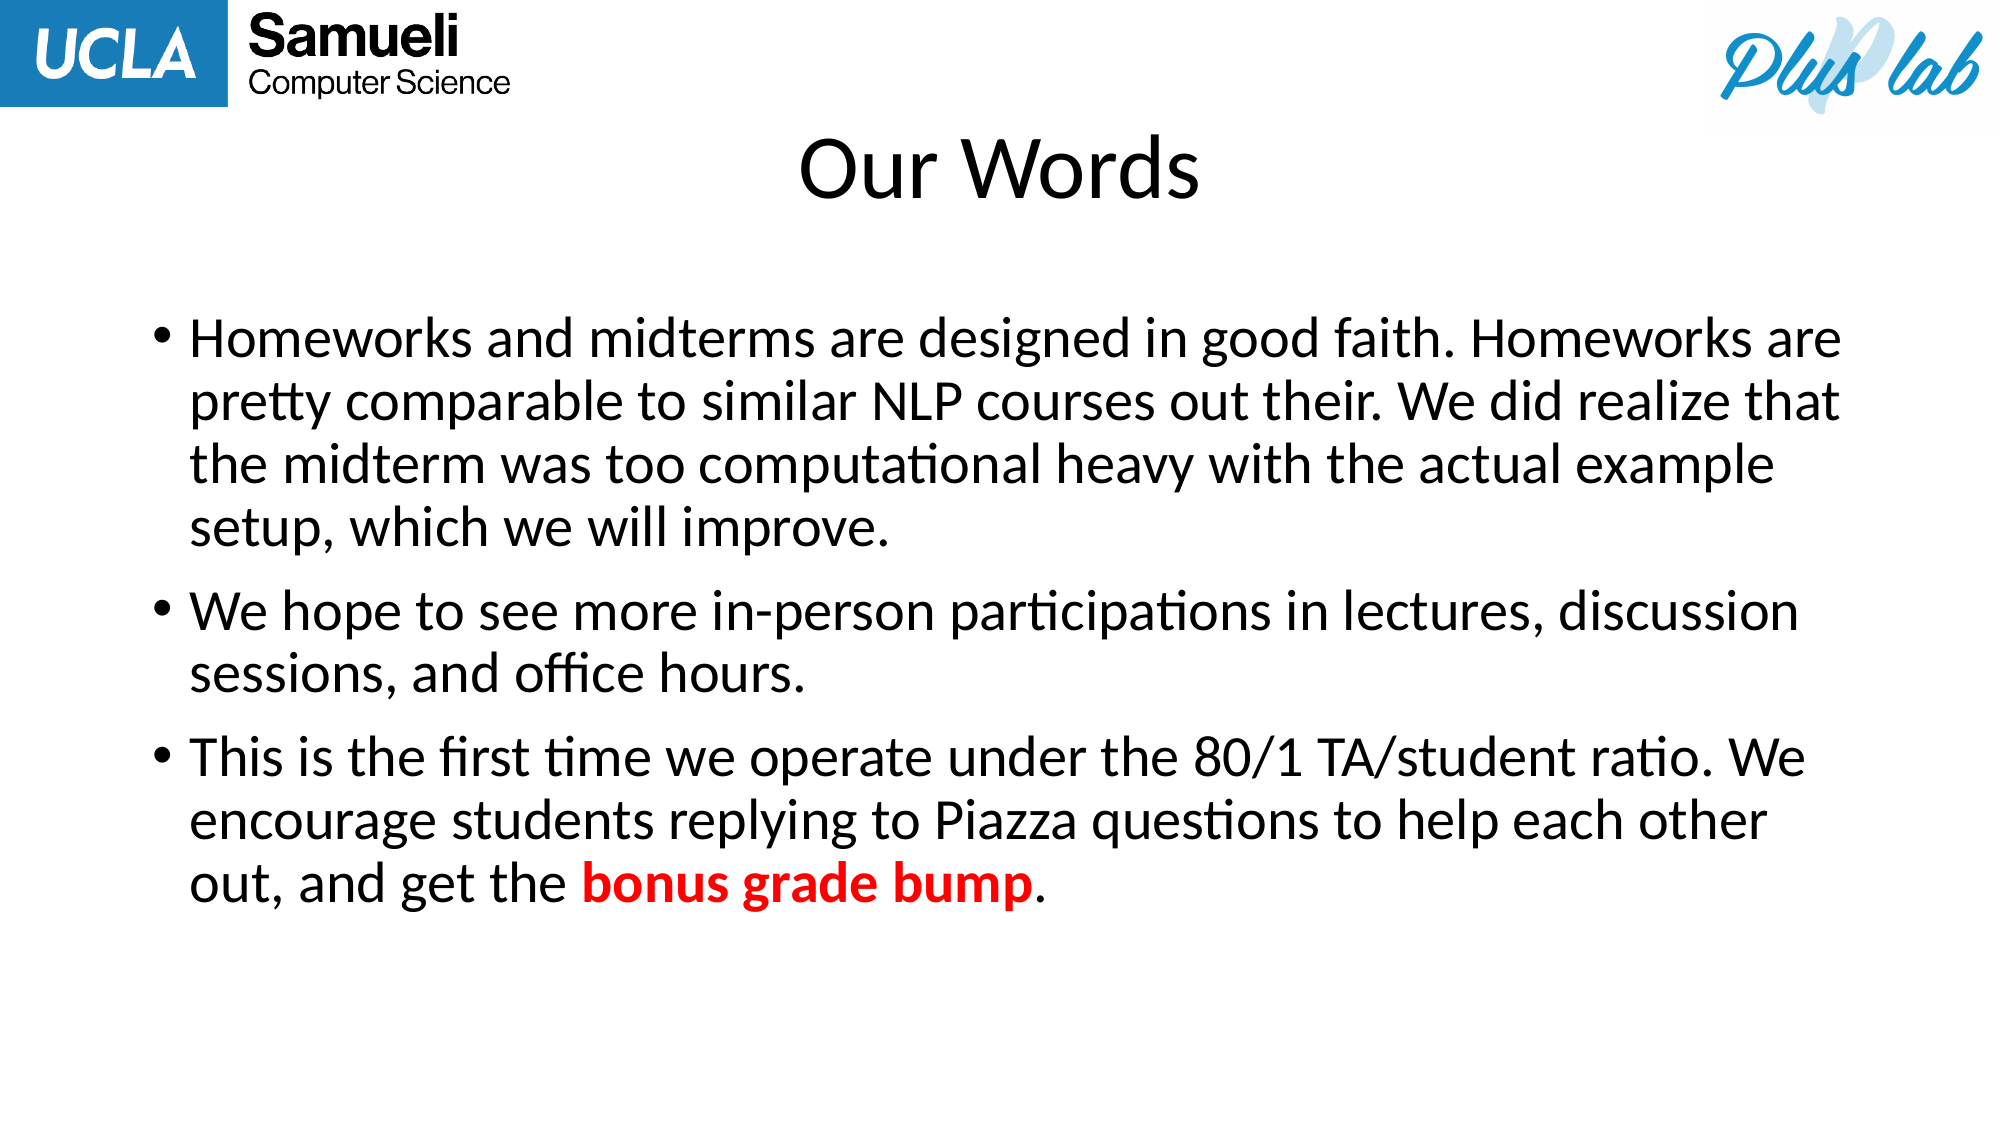

# Our Words
Homeworks and midterms are designed in good faith. Homeworks are pretty comparable to similar NLP courses out their. We did realize that the midterm was too computational heavy with the actual example setup, which we will improve.
We hope to see more in-person participations in lectures, discussion sessions, and office hours.
This is the first time we operate under the 80/1 TA/student ratio. We encourage students replying to Piazza questions to help each other out, and get the bonus grade bump.